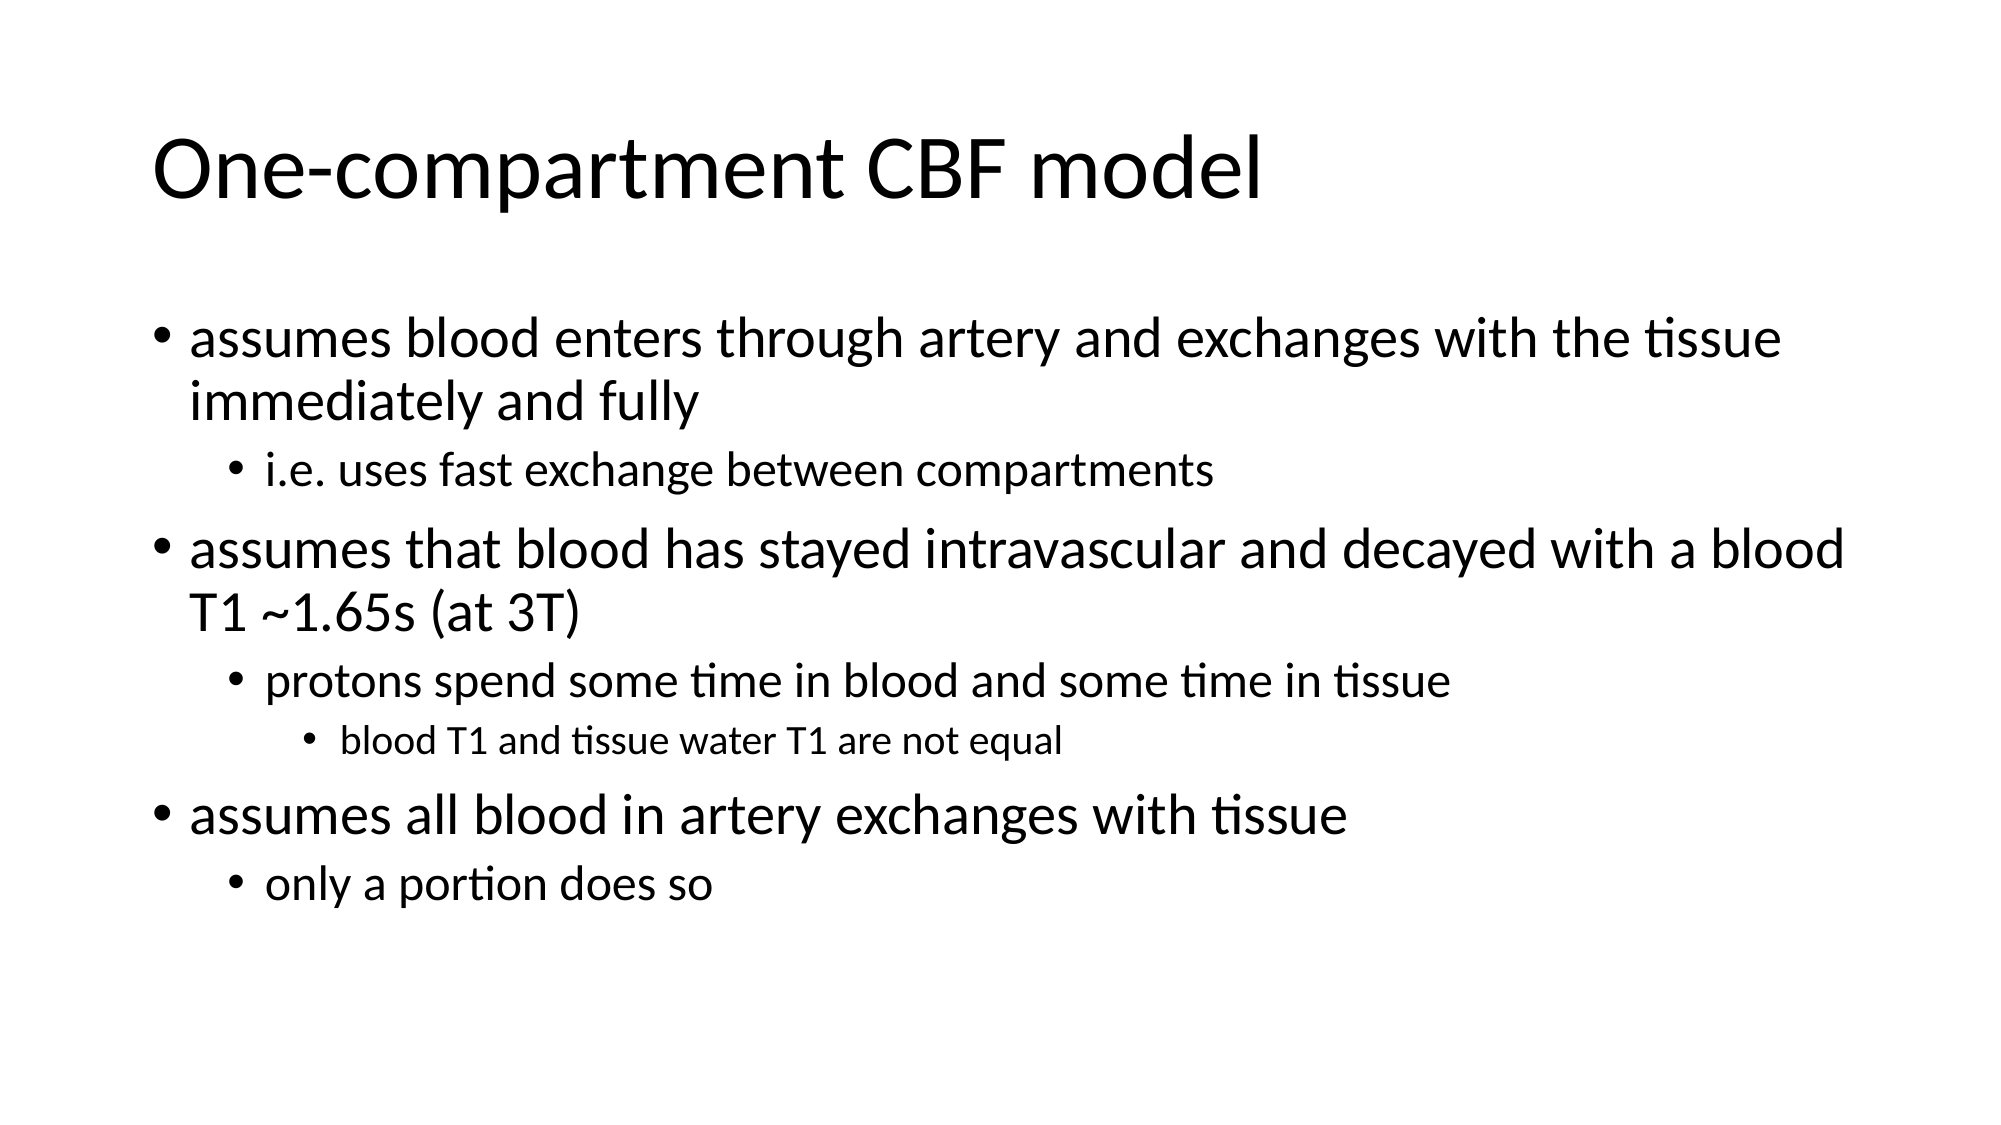

# One-compartment CBF model
assumes blood enters through artery and exchanges with the tissue immediately and fully
i.e. uses fast exchange between compartments
assumes that blood has stayed intravascular and decayed with a blood T1 ~1.65s (at 3T)
protons spend some time in blood and some time in tissue
blood T1 and tissue water T1 are not equal
assumes all blood in artery exchanges with tissue
only a portion does so